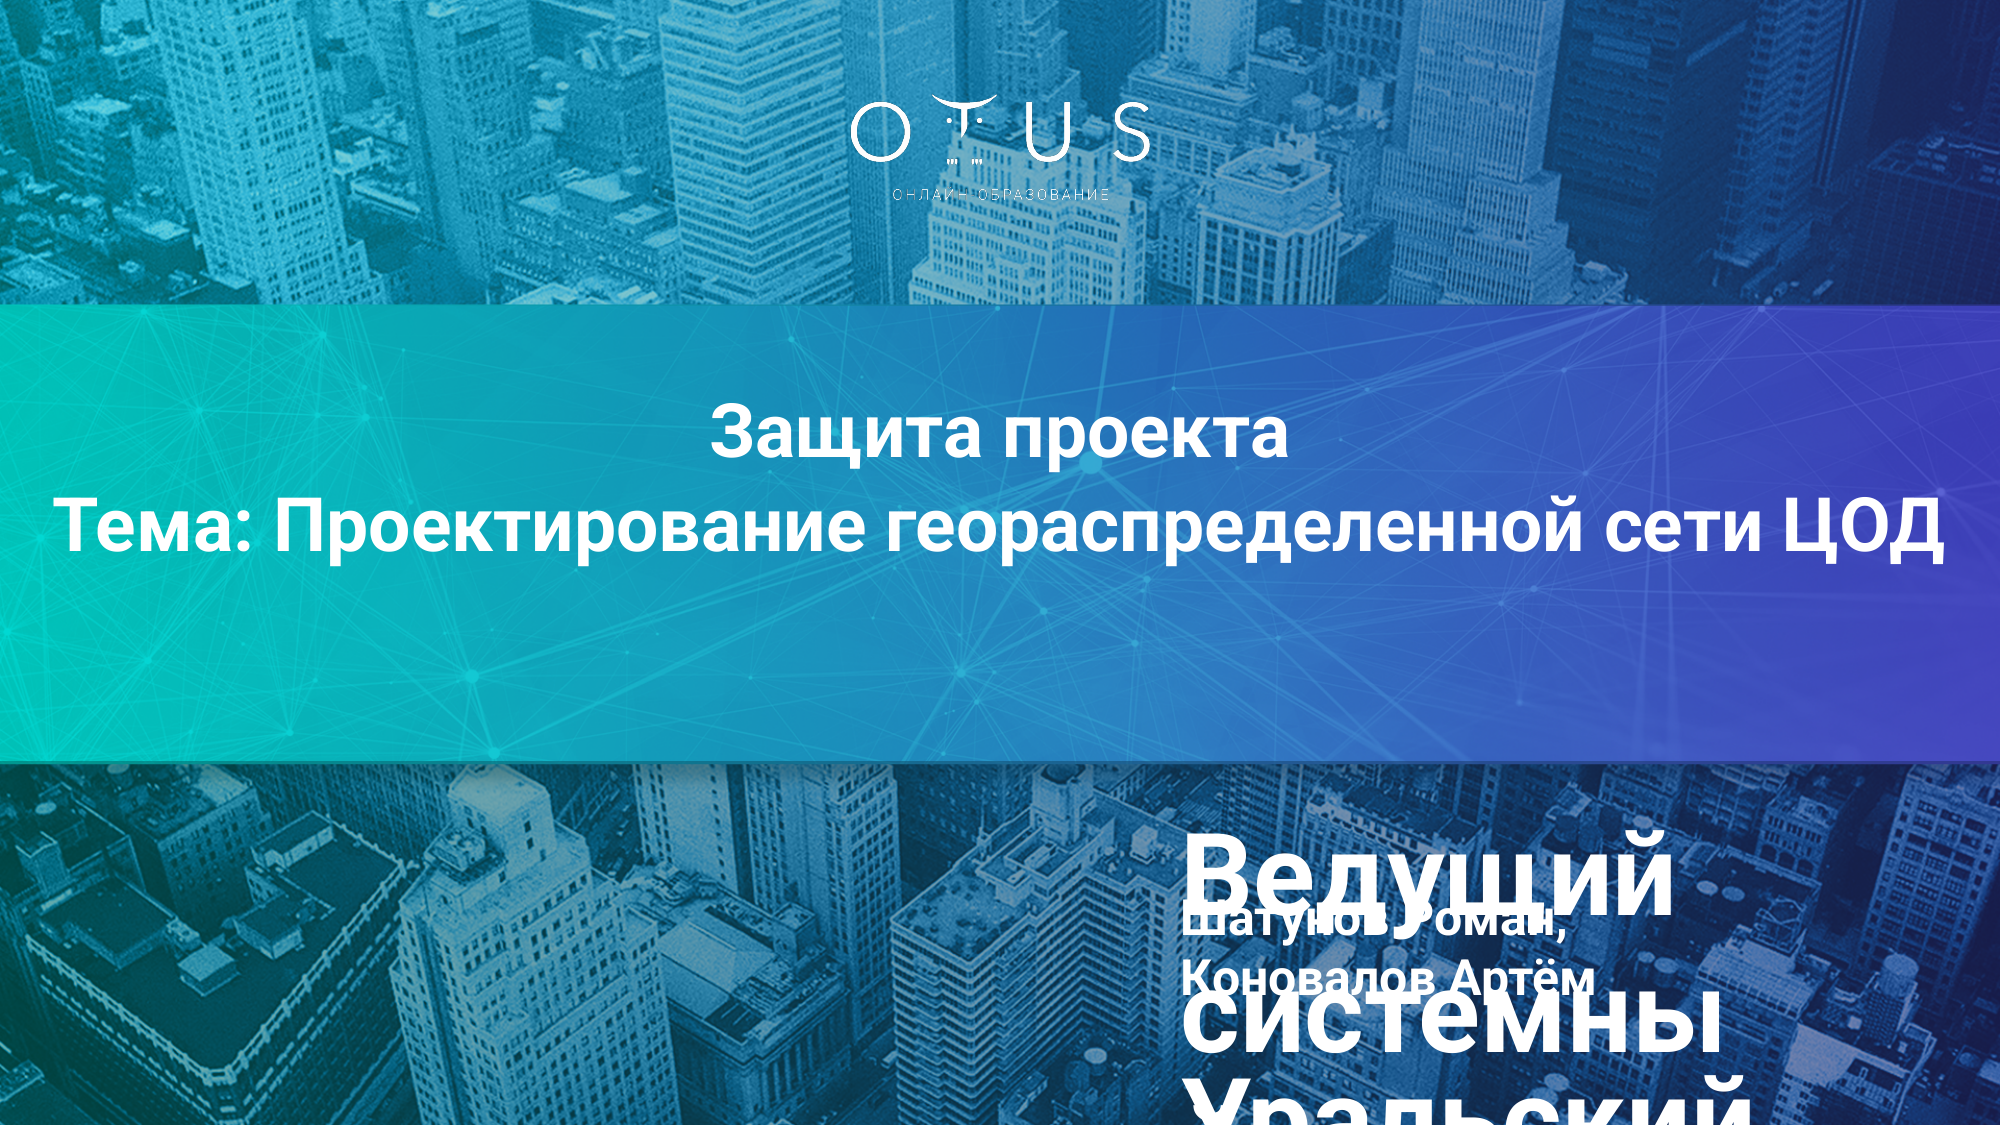

Защита проекта
Тема: Проектирование геораспределенной сети ЦОД

Ведущий системный инженер:
Шатунов Роман;
Коновалов Артём
Уральский Центр Систем Безопасности